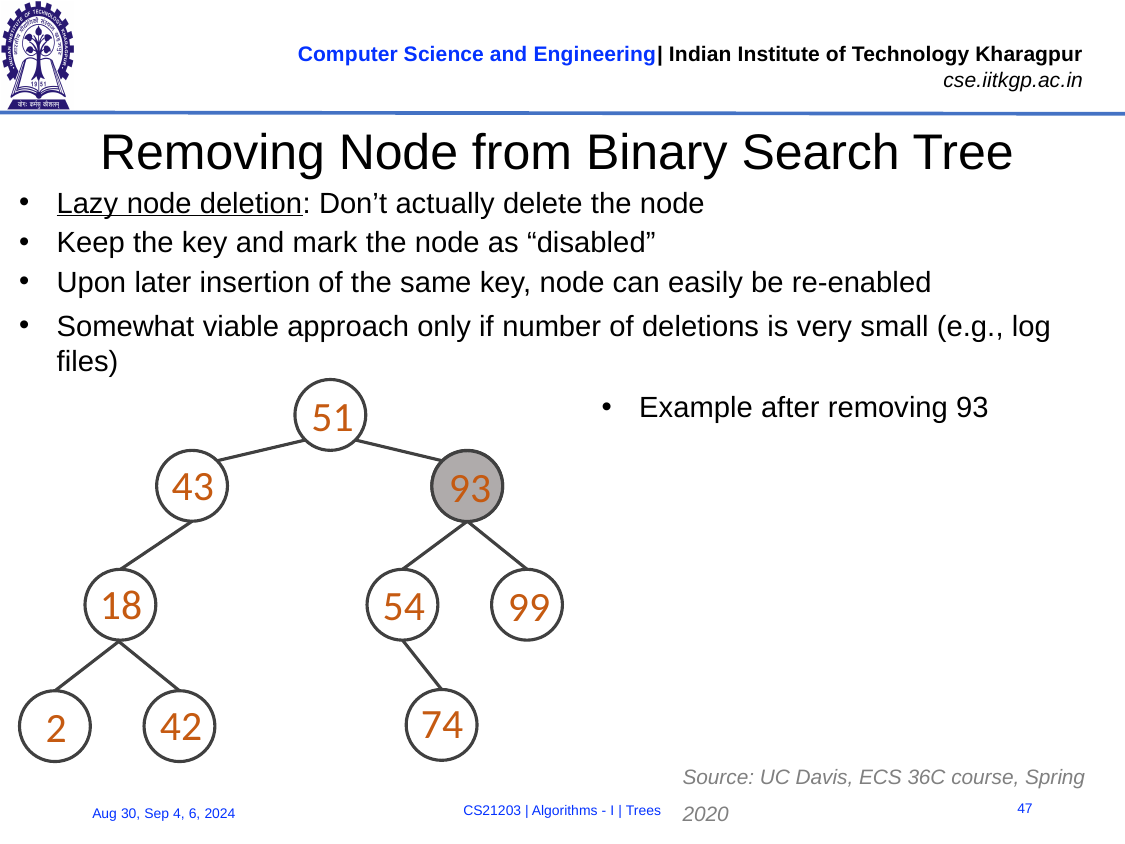

# Removing Node from Binary Search Tree
Lazy node deletion: Don’t actually delete the node
Keep the key and mark the node as “disabled”
Upon later insertion of the same key, node can easily be re-enabled
Somewhat viable approach only if number of deletions is very small (e.g., log files)

Example after removing 93
51

43
93

18
54
99
74

42
2
Source: UC Davis, ECS 36C course, Spring 2020
47
CS21203 | Algorithms - I | Trees
Aug 30, Sep 4, 6, 2024